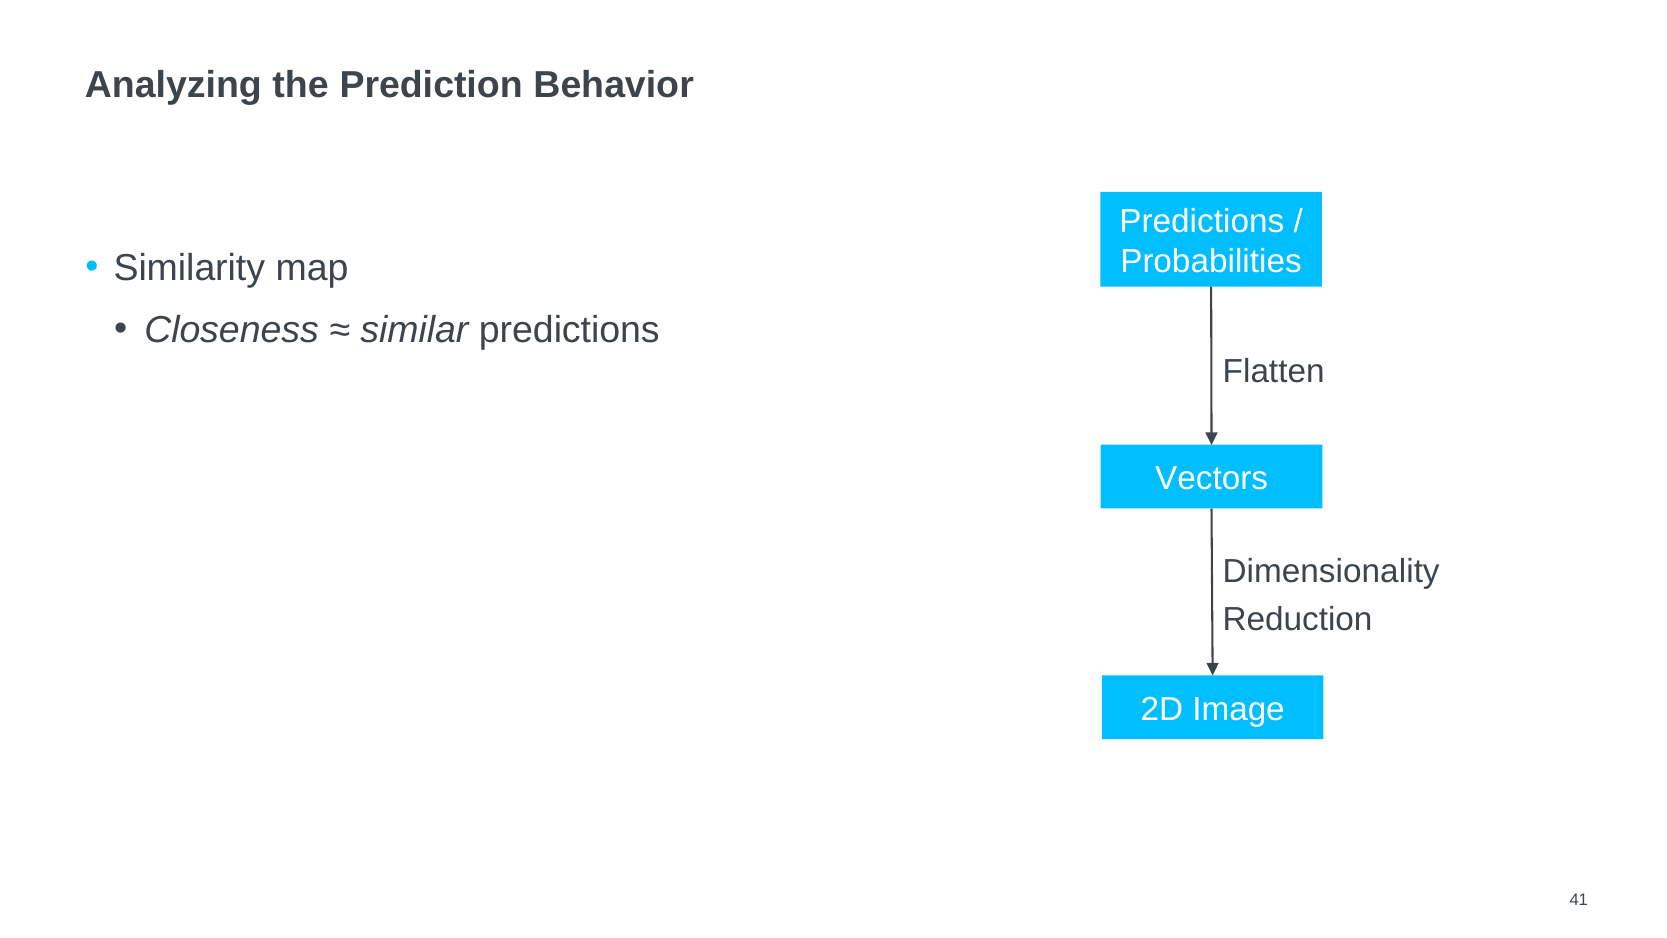

# Analyzing the Prediction Behavior

Similarity map
Closeness ≈ similar predictions

Predictions / Probabilities
Flatten
Vectors
Dimensionality Reduction
2D Image
41